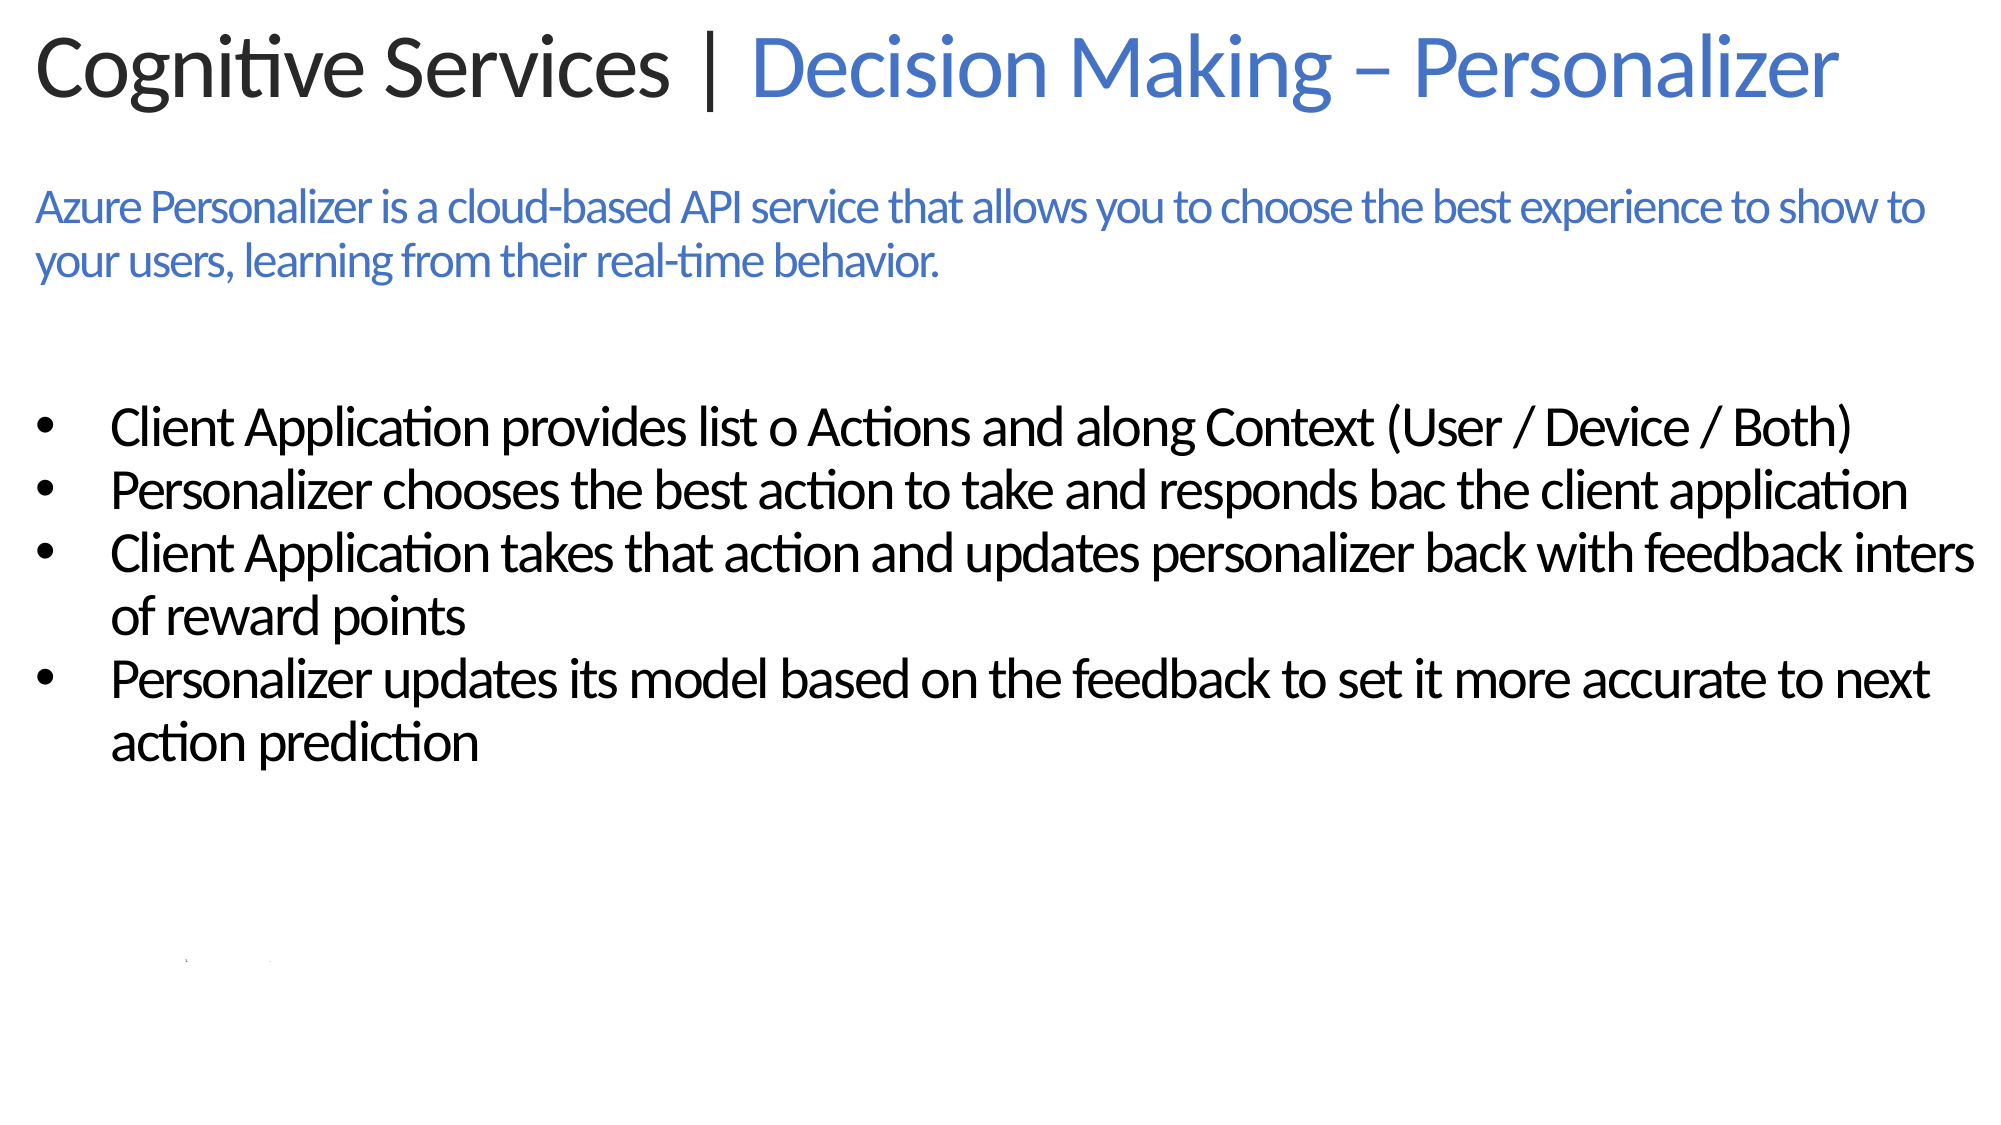

Cognitive Services | Decision Making – Personalizer

Azure Personalizer is a cloud-based API service that allows you to choose the best experience to show to your users, learning from their real-time behavior.

Client Application provides list o Actions and along Context (User / Device / Both)
Personalizer chooses the best action to take and responds bac the client application
Client Application takes that action and updates personalizer back with feedback inters of reward points
Personalizer updates its model based on the feedback to set it more accurate to next action prediction

.